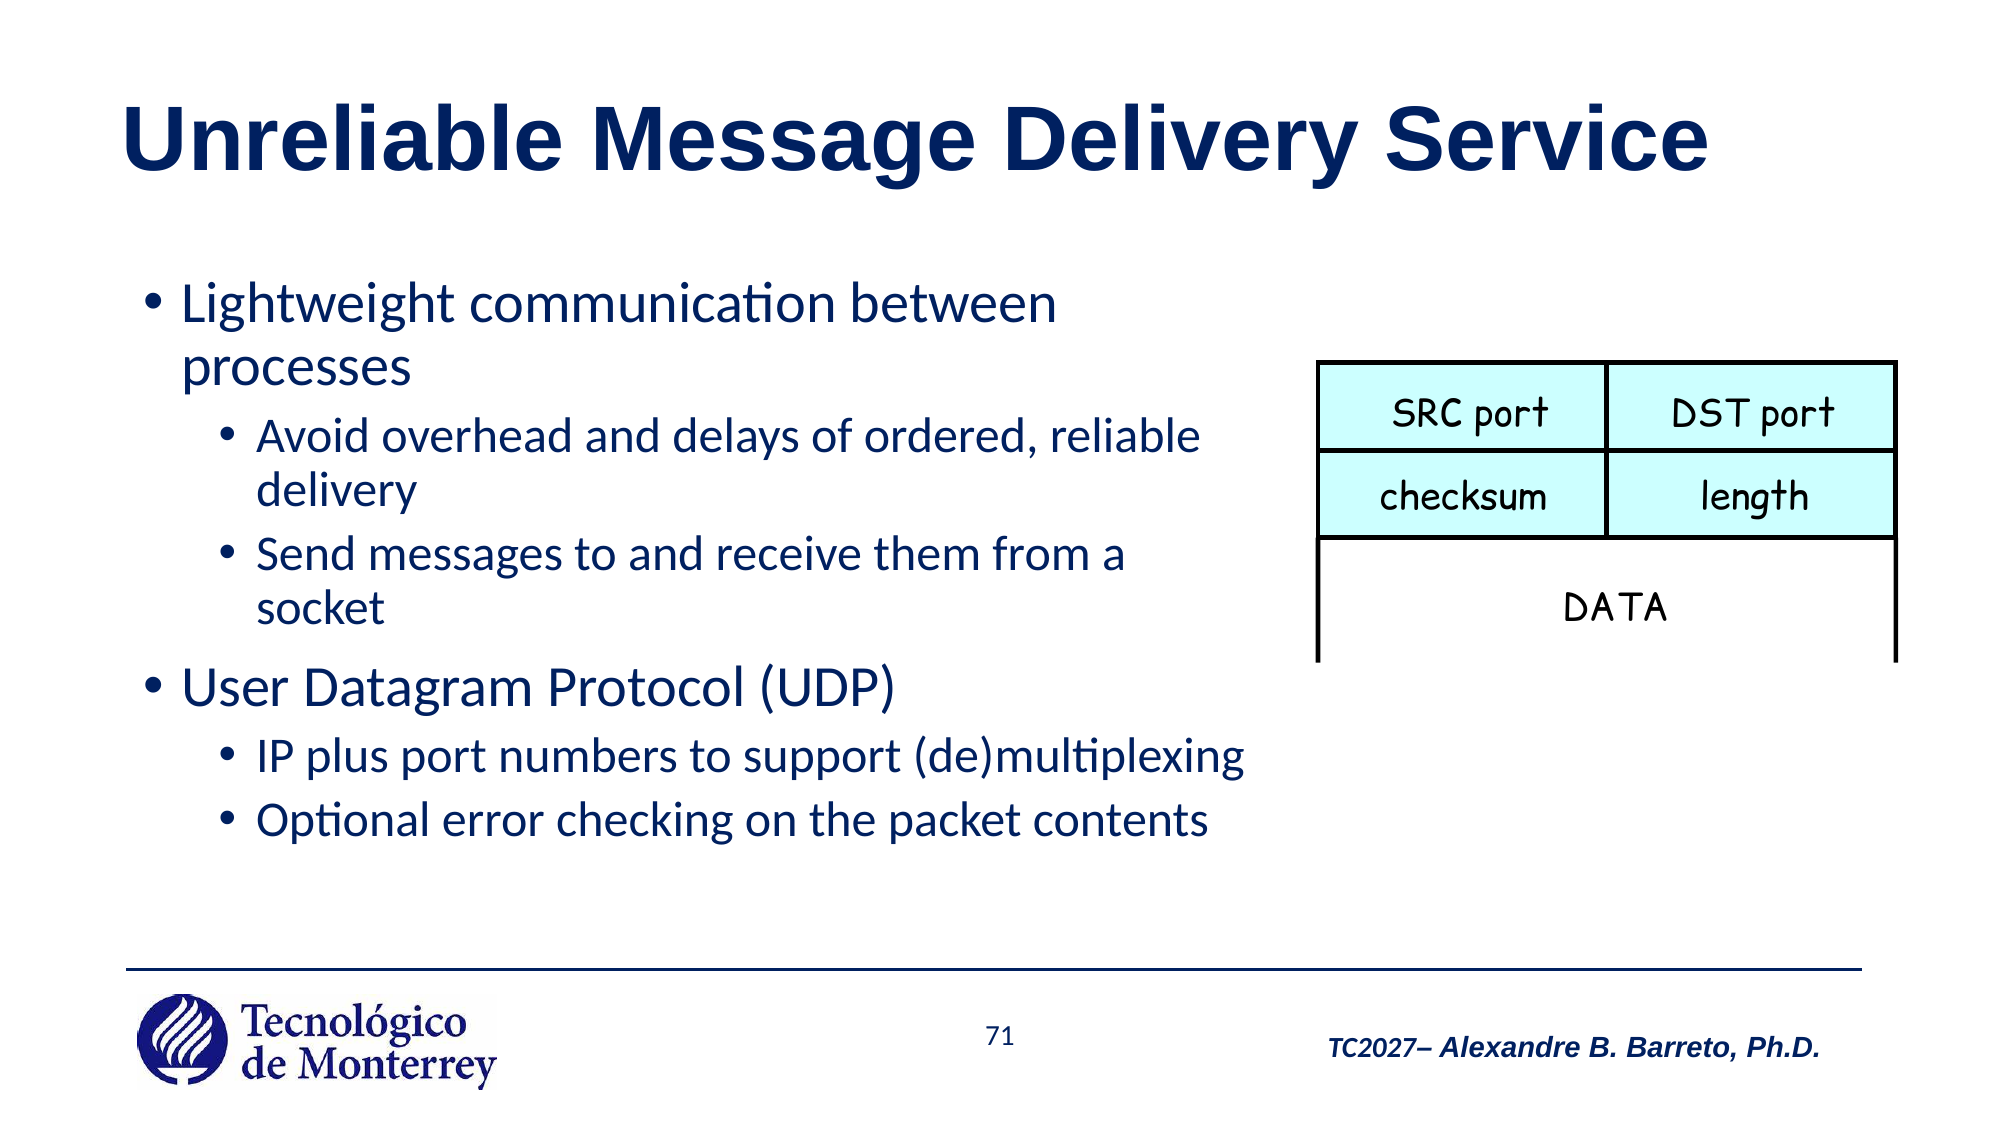

# Unreliable Message Delivery Service
Lightweight communication between processes
Avoid overhead and delays of ordered, reliable delivery
Send messages to and receive them from a socket
User Datagram Protocol (UDP)
IP plus port numbers to support (de)multiplexing
Optional error checking on the packet contents

 SRC port
 DST port

checksum
length

DATA